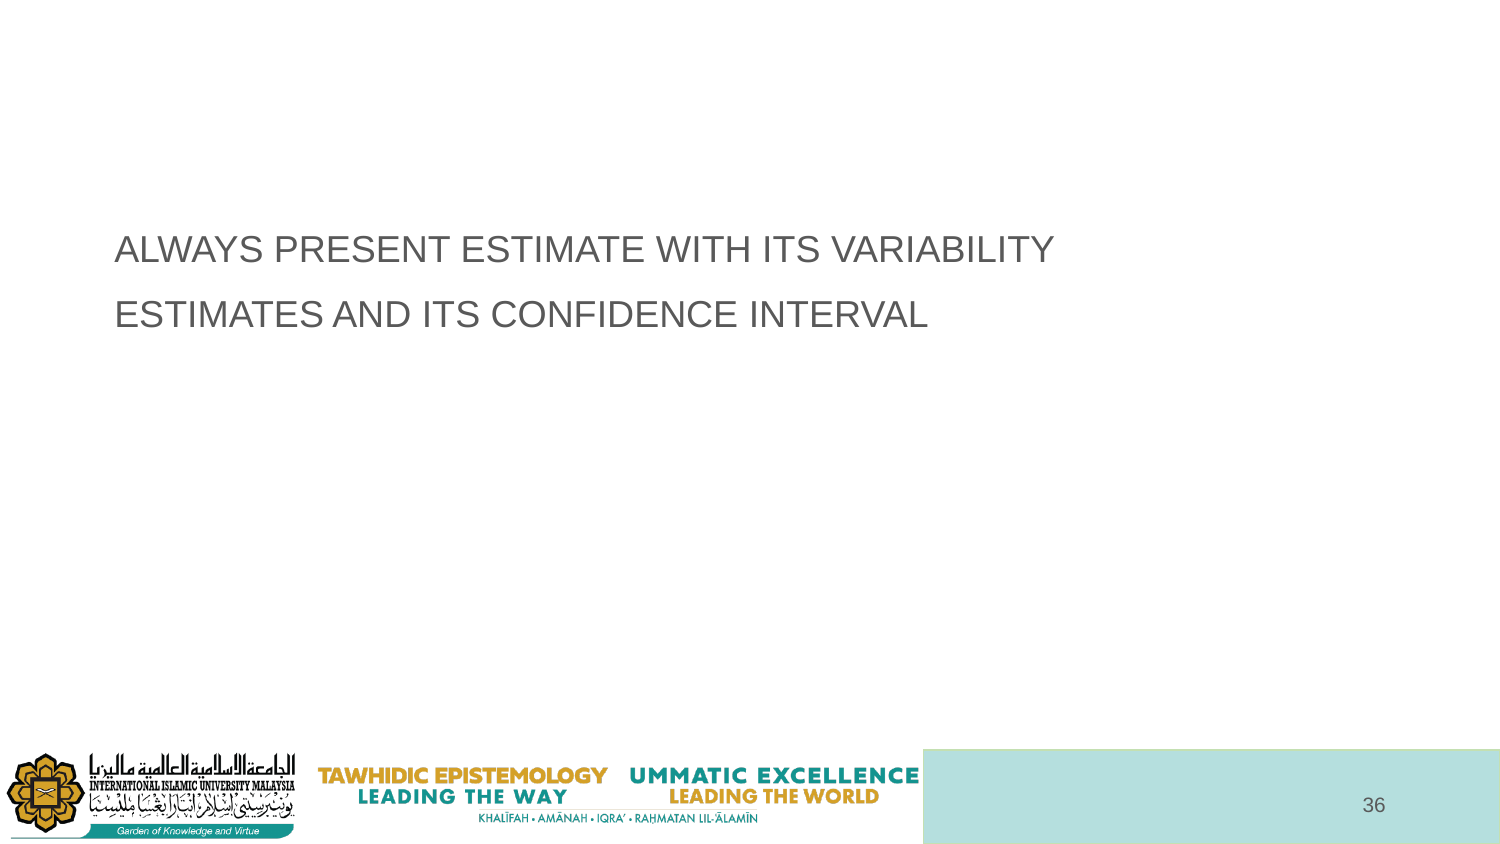

ALWAYS PRESENT ESTIMATE WITH ITS VARIABILITY
ESTIMATES AND ITS CONFIDENCE INTERVAL
36